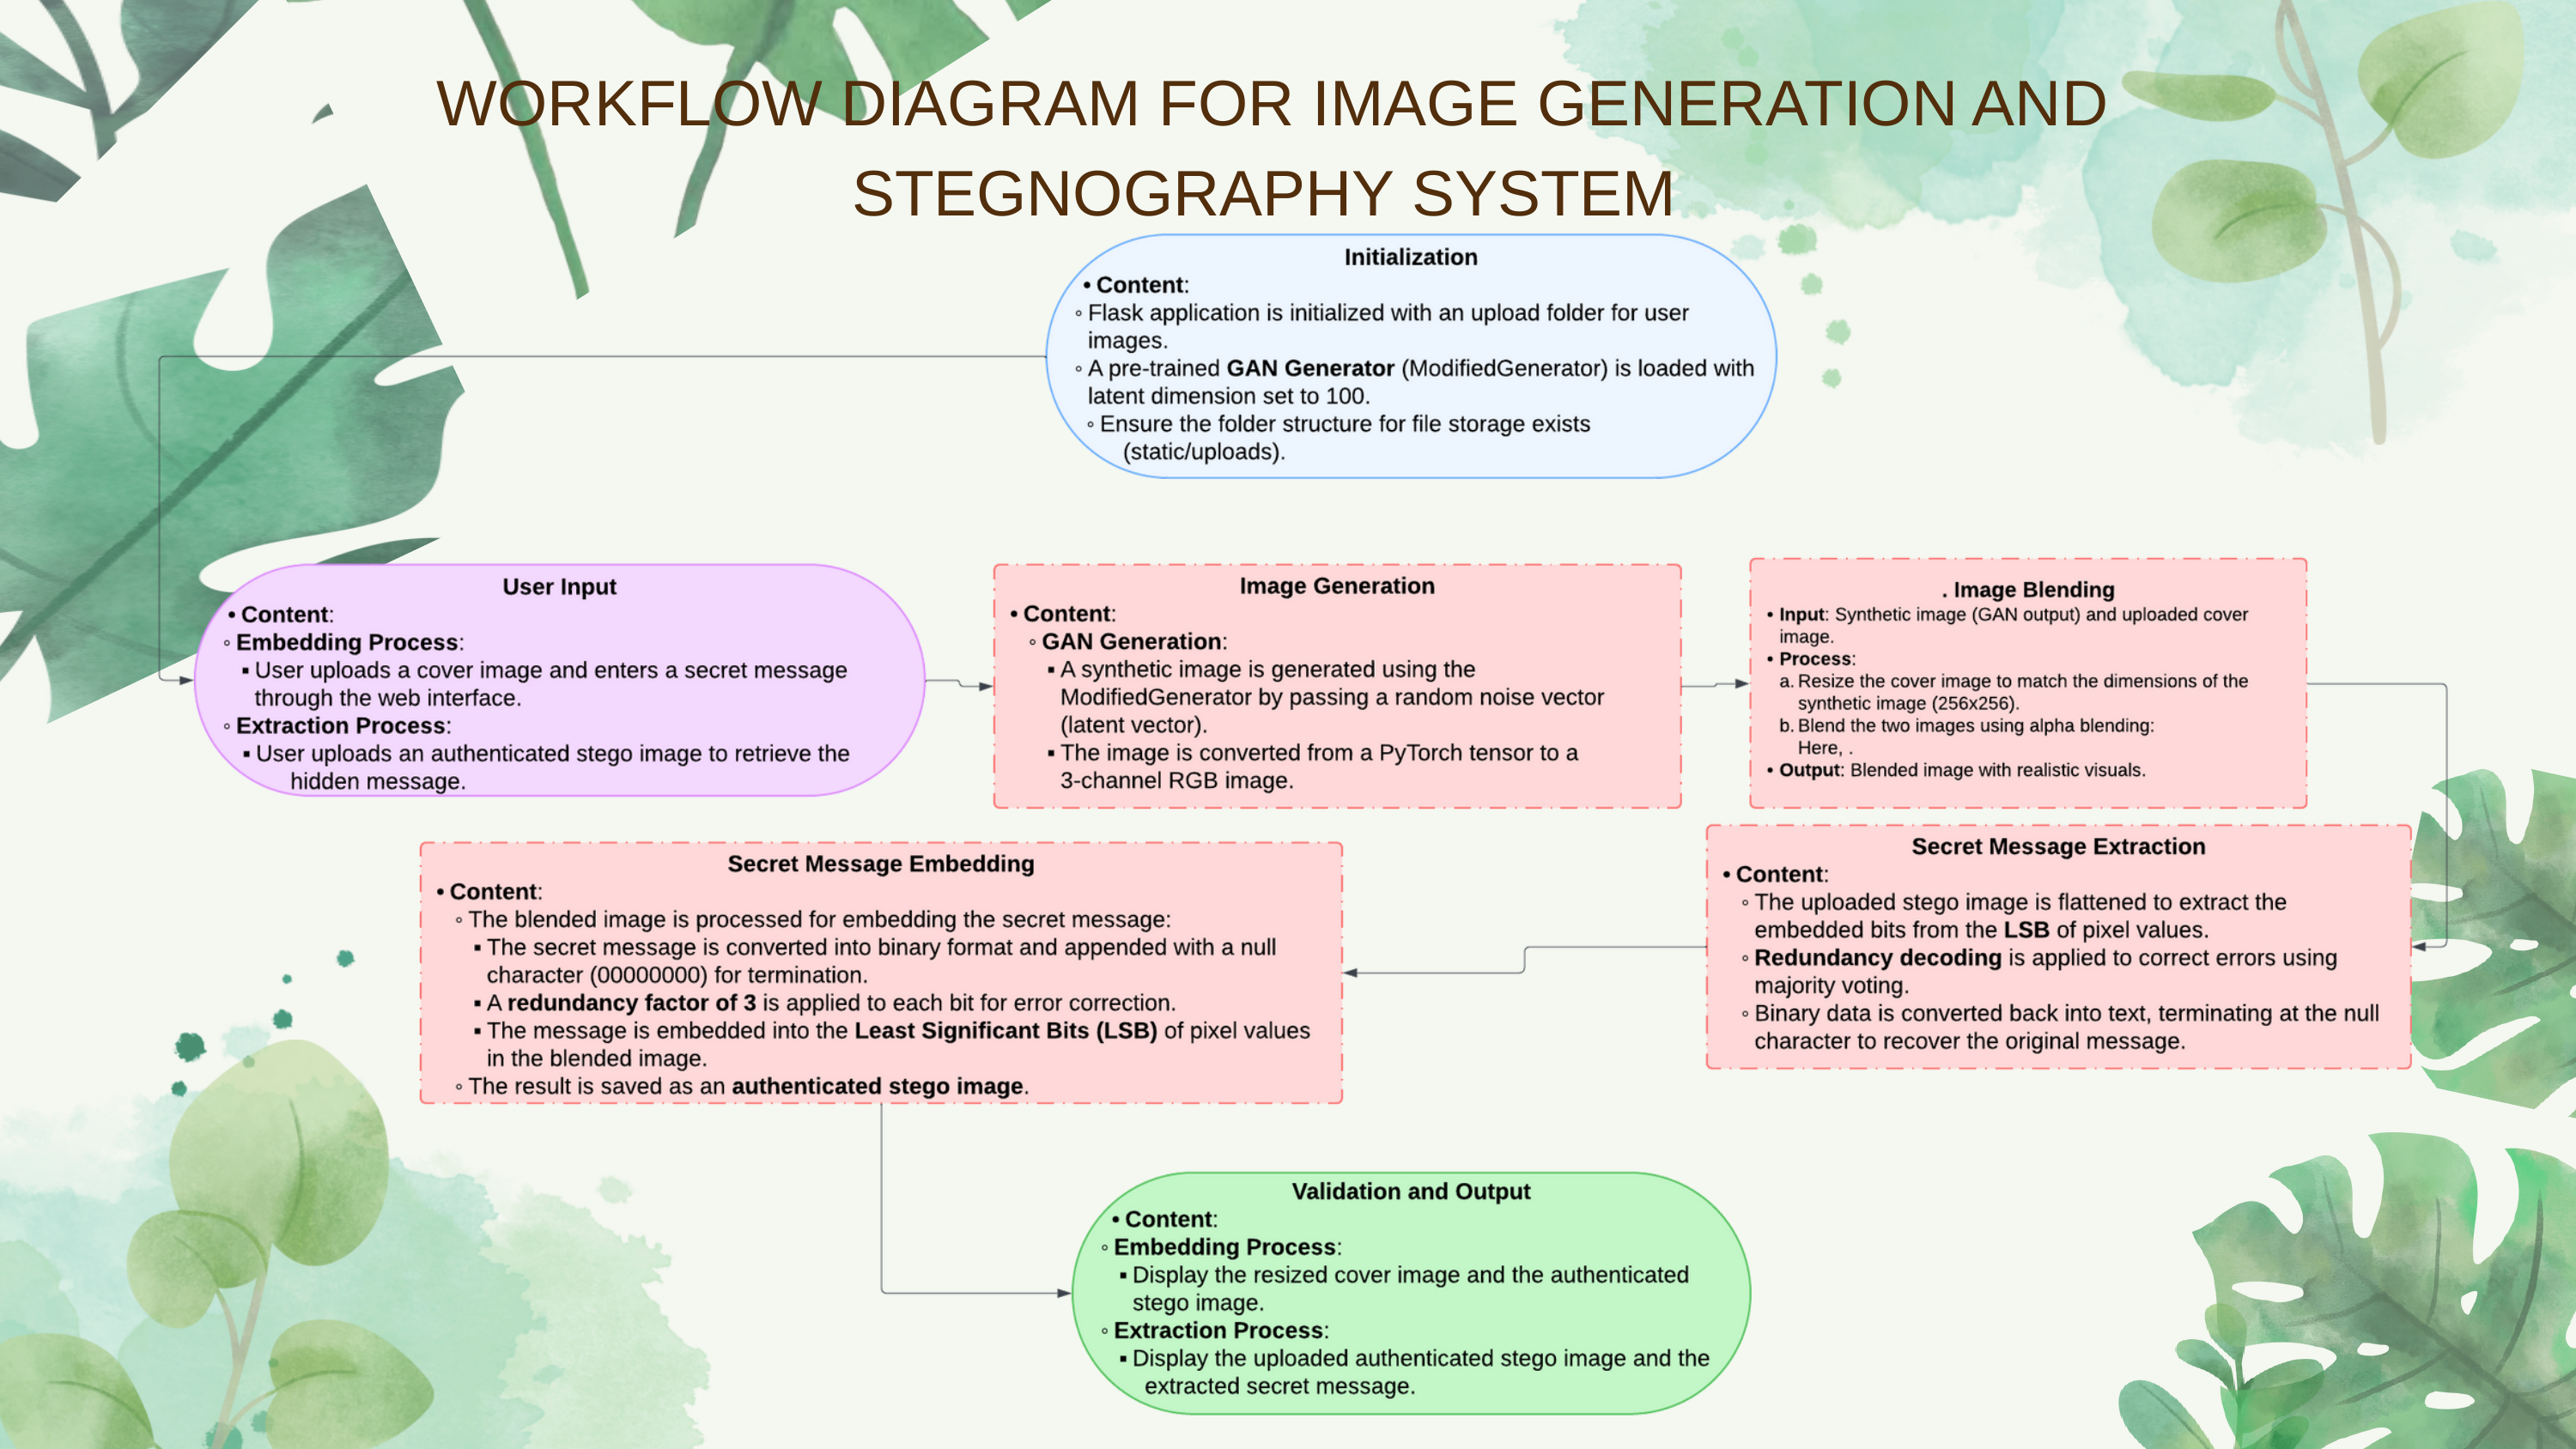

WORKFLOW DIAGRAM FOR IMAGE GENERATION AND STEGNOGRAPHY SYSTEM